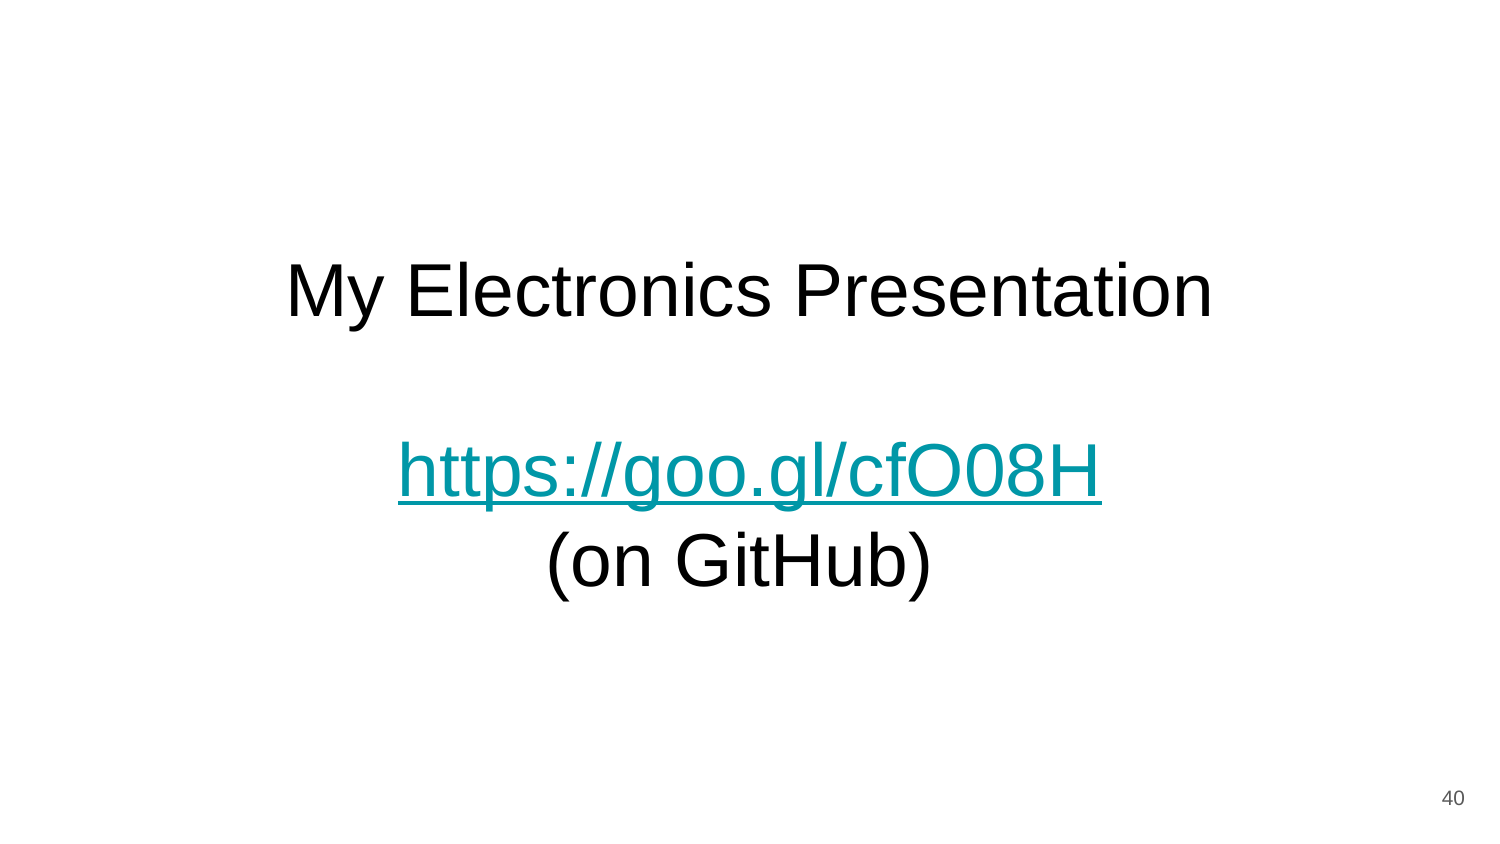

# My Electronics Presentation

https://goo.gl/cfO08H
(on GitHub)
40